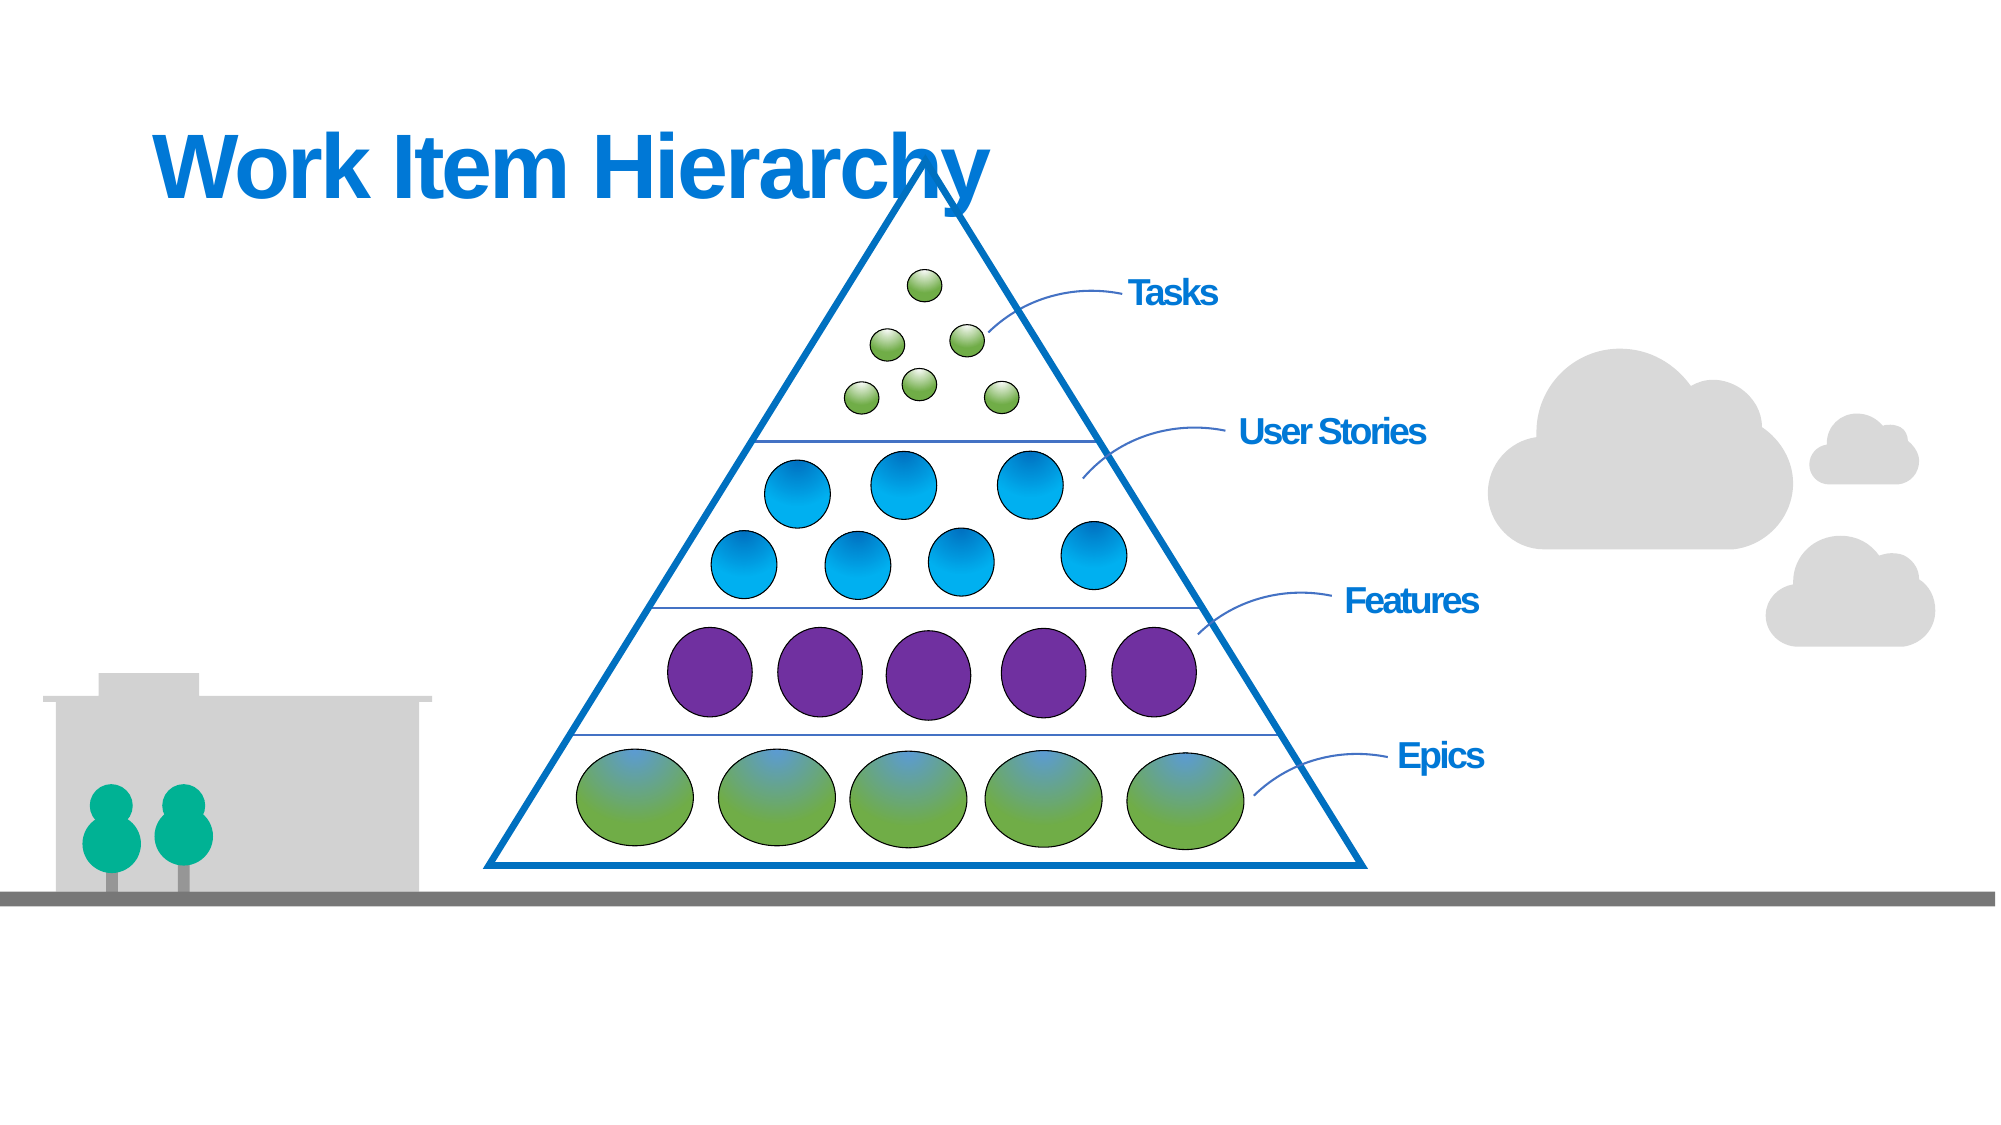

# Work Item Hierarchy

   Tasks

        User Stories

       Features

Epics